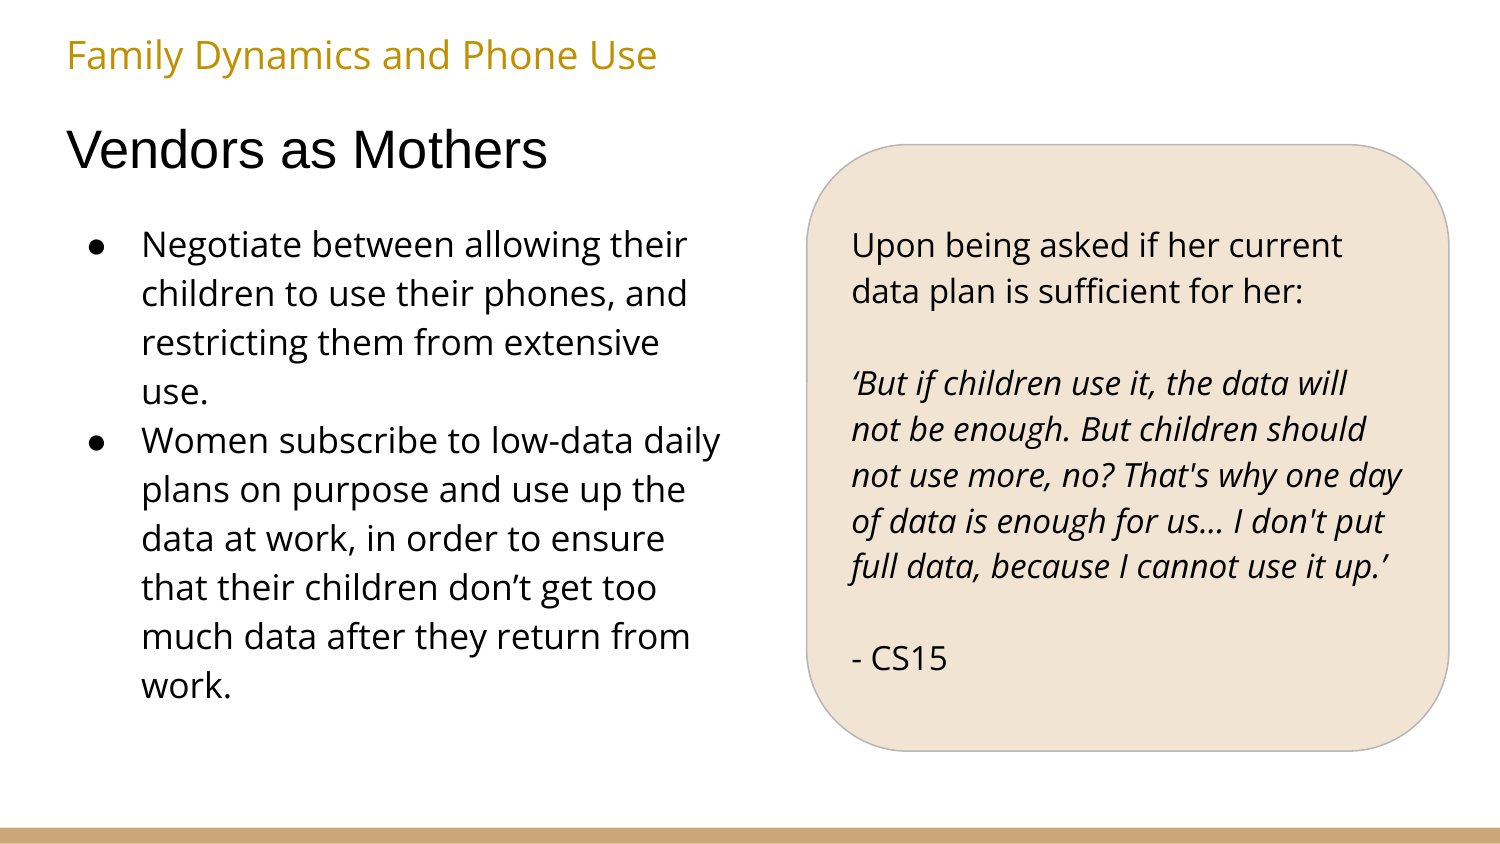

Family Dynamics and Phone Use
# Vendors as Mothers
Upon being asked if her current data plan is sufficient for her:

‘But if children use it, the data will not be enough. But children should not use more, no? That's why one day of data is enough for us... I don't put full data, because I cannot use it up.’

- CS15
Negotiate between allowing their children to use their phones, and restricting them from extensive use.
Women subscribe to low-data daily plans on purpose and use up the data at work, in order to ensure that their children don’t get too much data after they return from work.